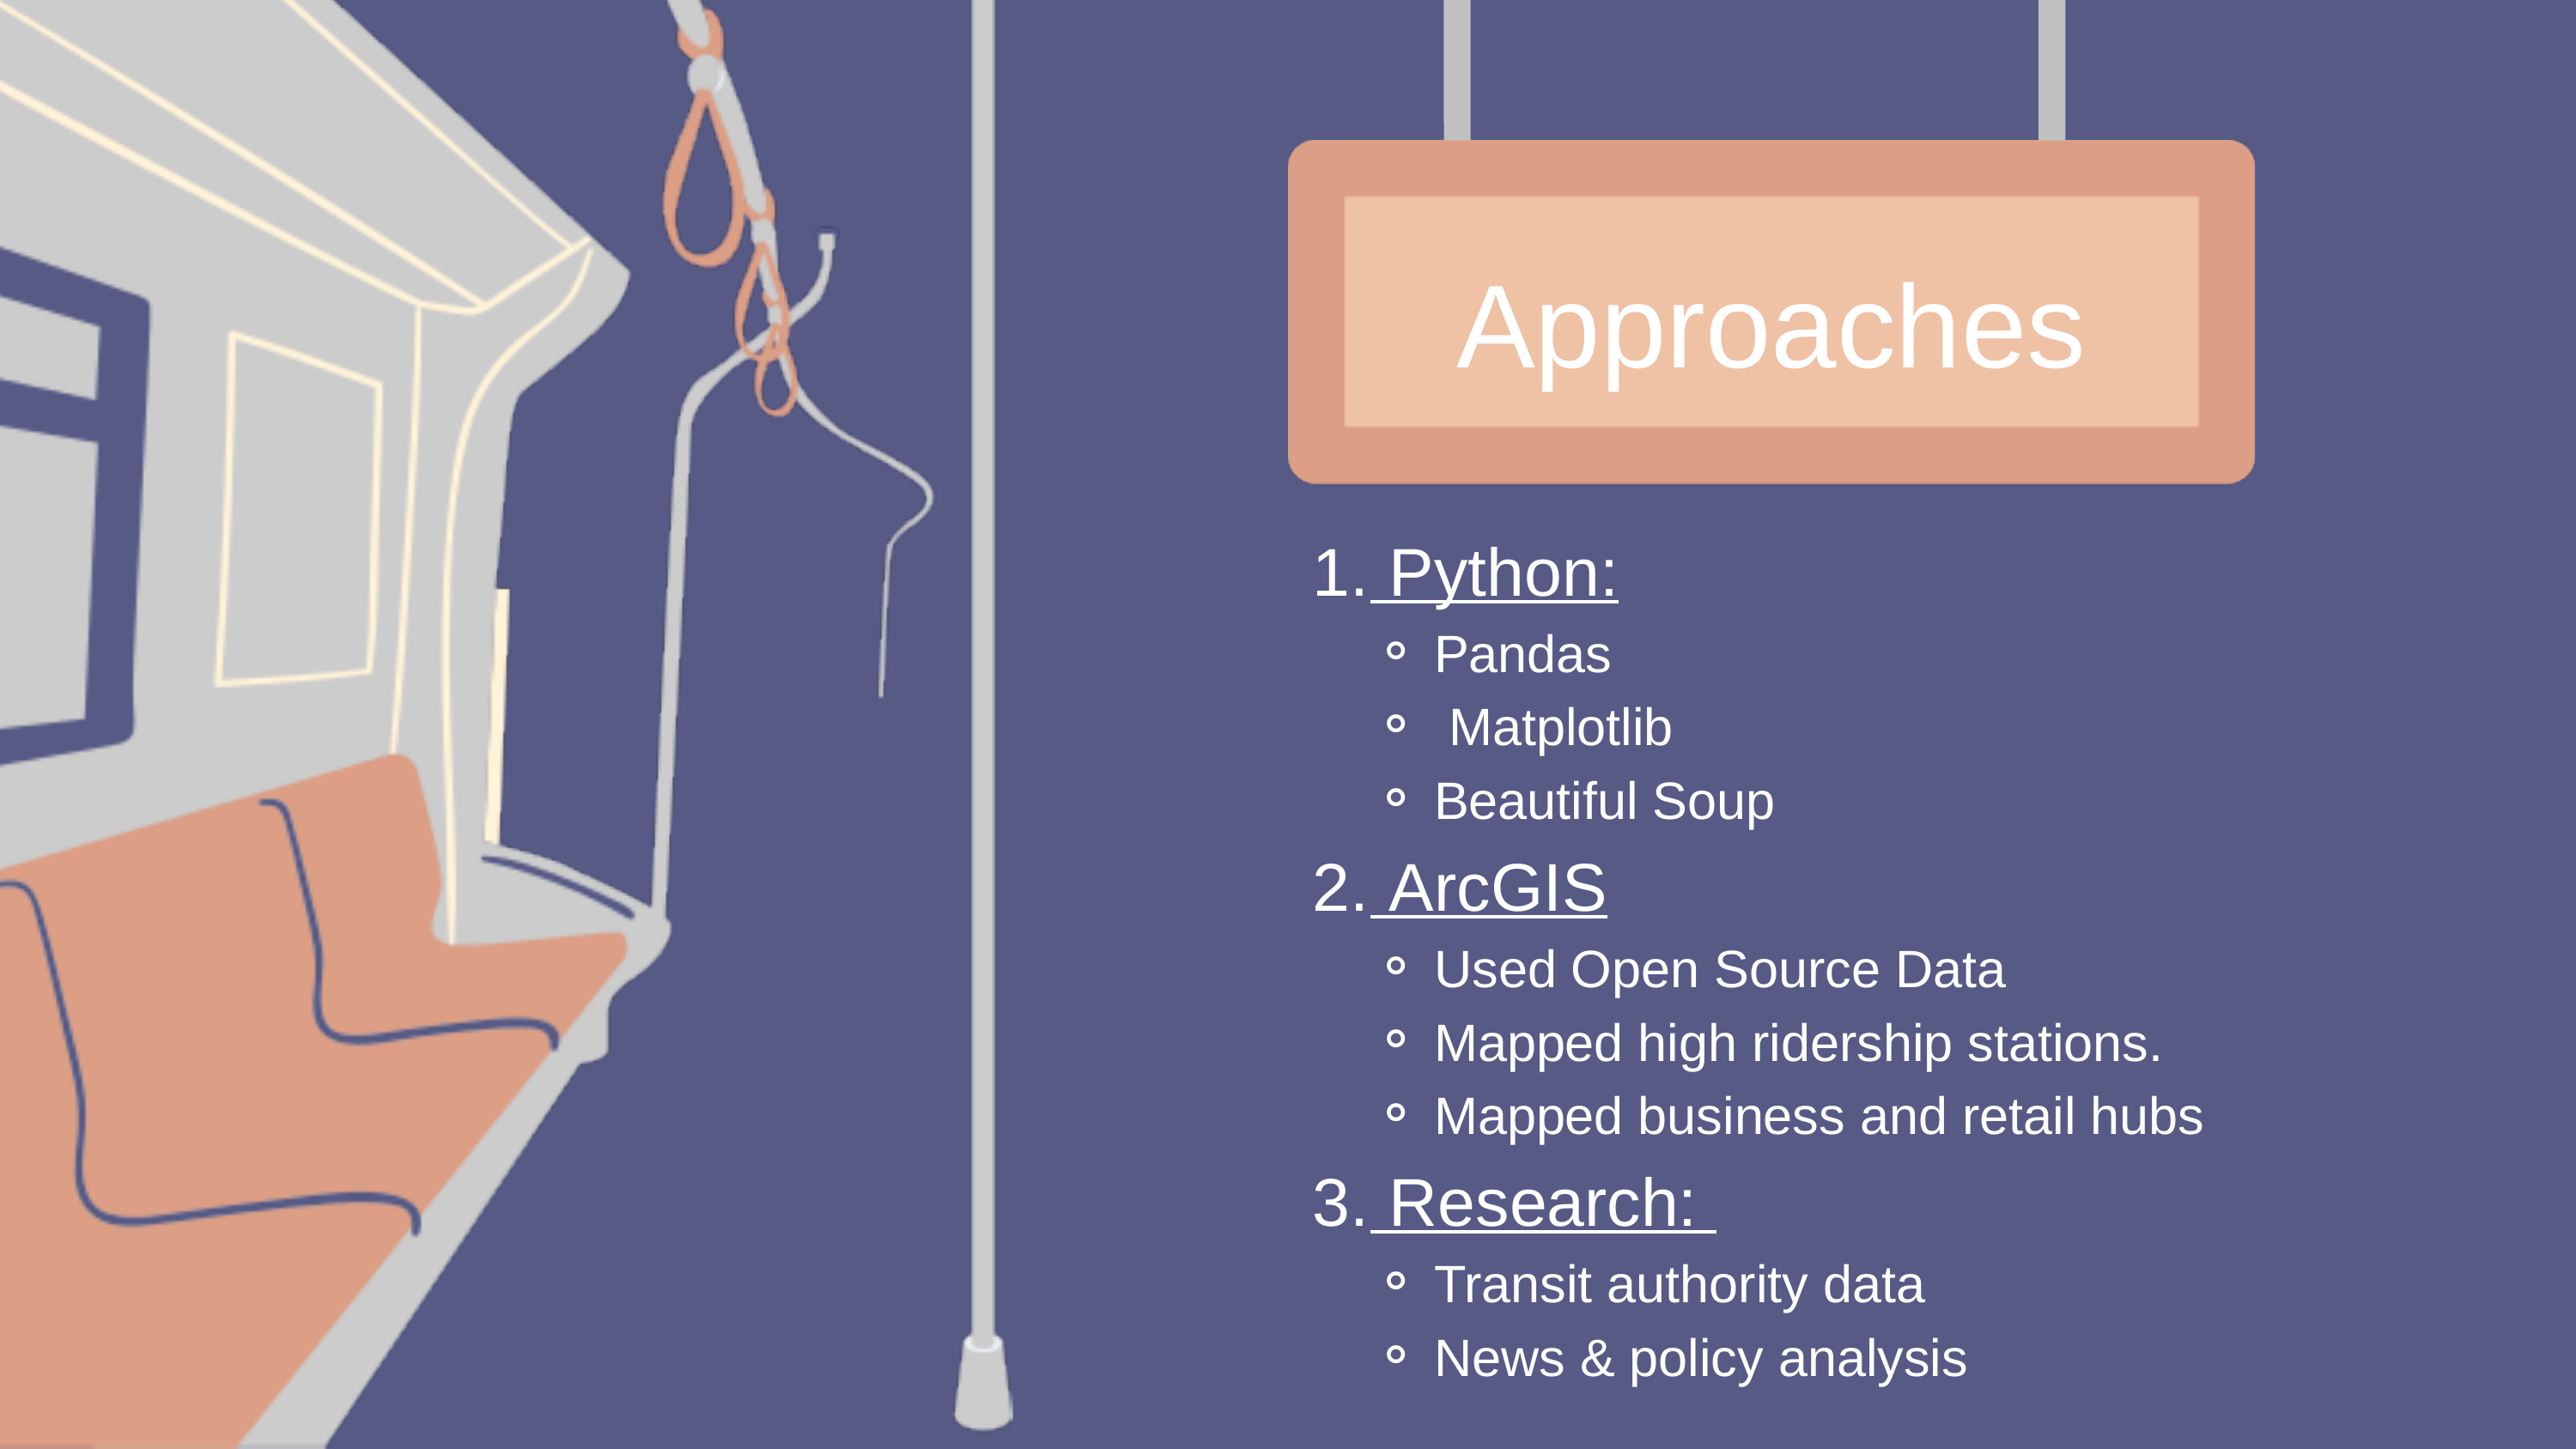

Approaches
 Python:
Pandas
 Matplotlib
Beautiful Soup
 ArcGIS
Used Open Source Data
Mapped high ridership stations.
Mapped business and retail hubs
 Research:
Transit authority data
News & policy analysis